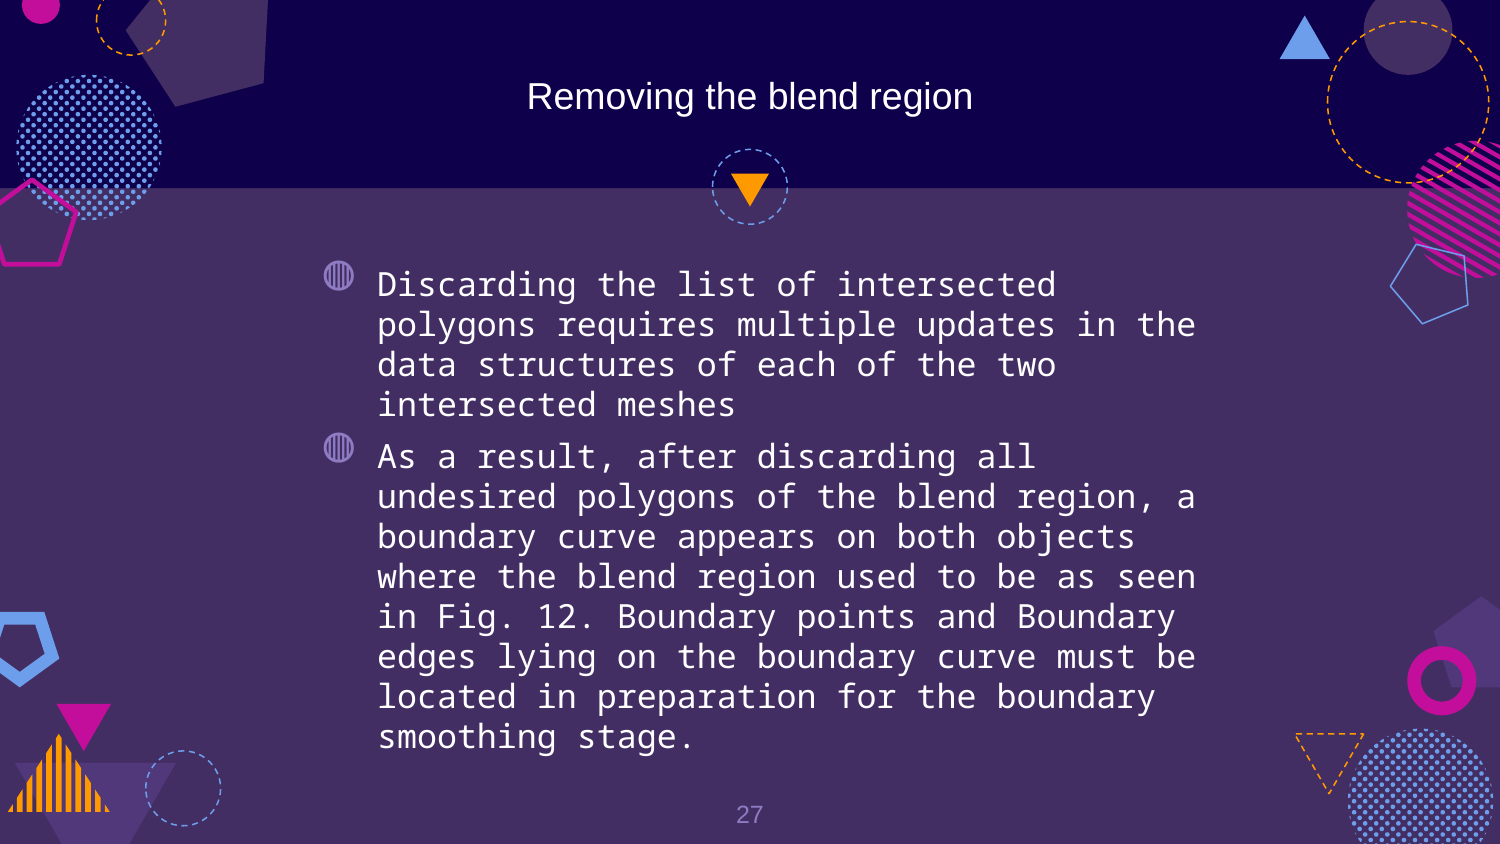

# Removing the blend region
Discarding the list of intersected polygons requires multiple updates in the data structures of each of the two intersected meshes
As a result, after discarding all undesired polygons of the blend region, a boundary curve appears on both objects where the blend region used to be as seen in Fig. 12. Boundary points and Boundary edges lying on the boundary curve must be located in preparation for the boundary smoothing stage.

27